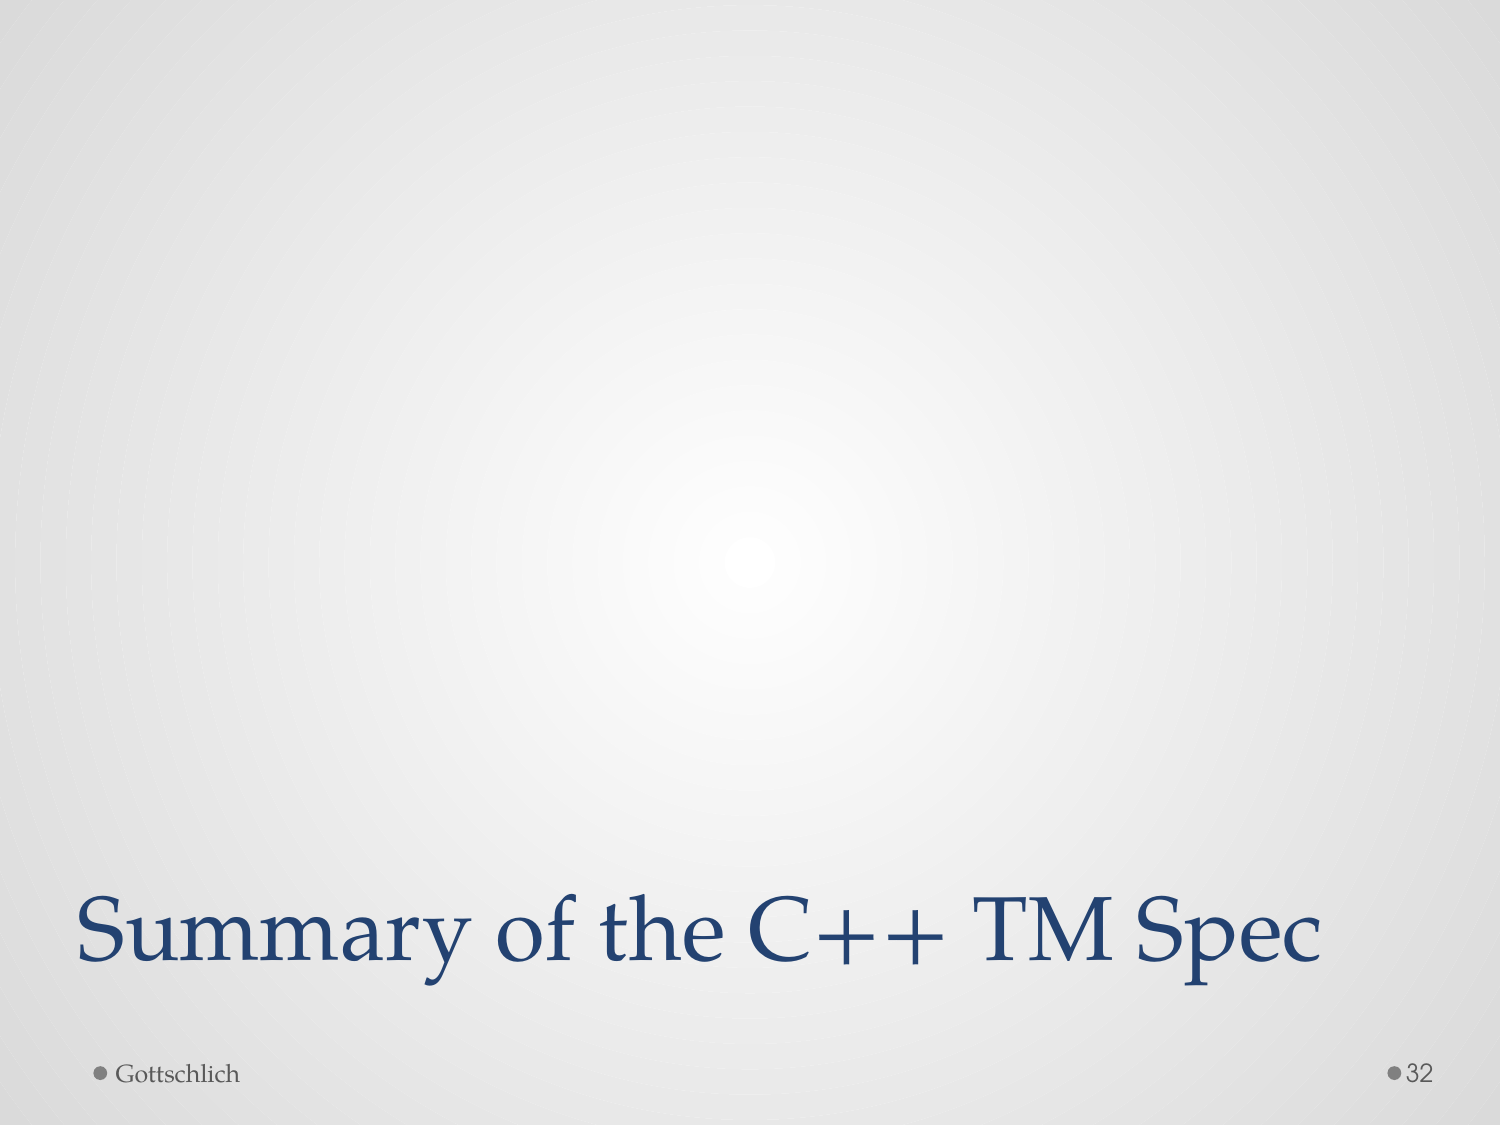

Summary of the C++ TM Spec
Gottschlich
32